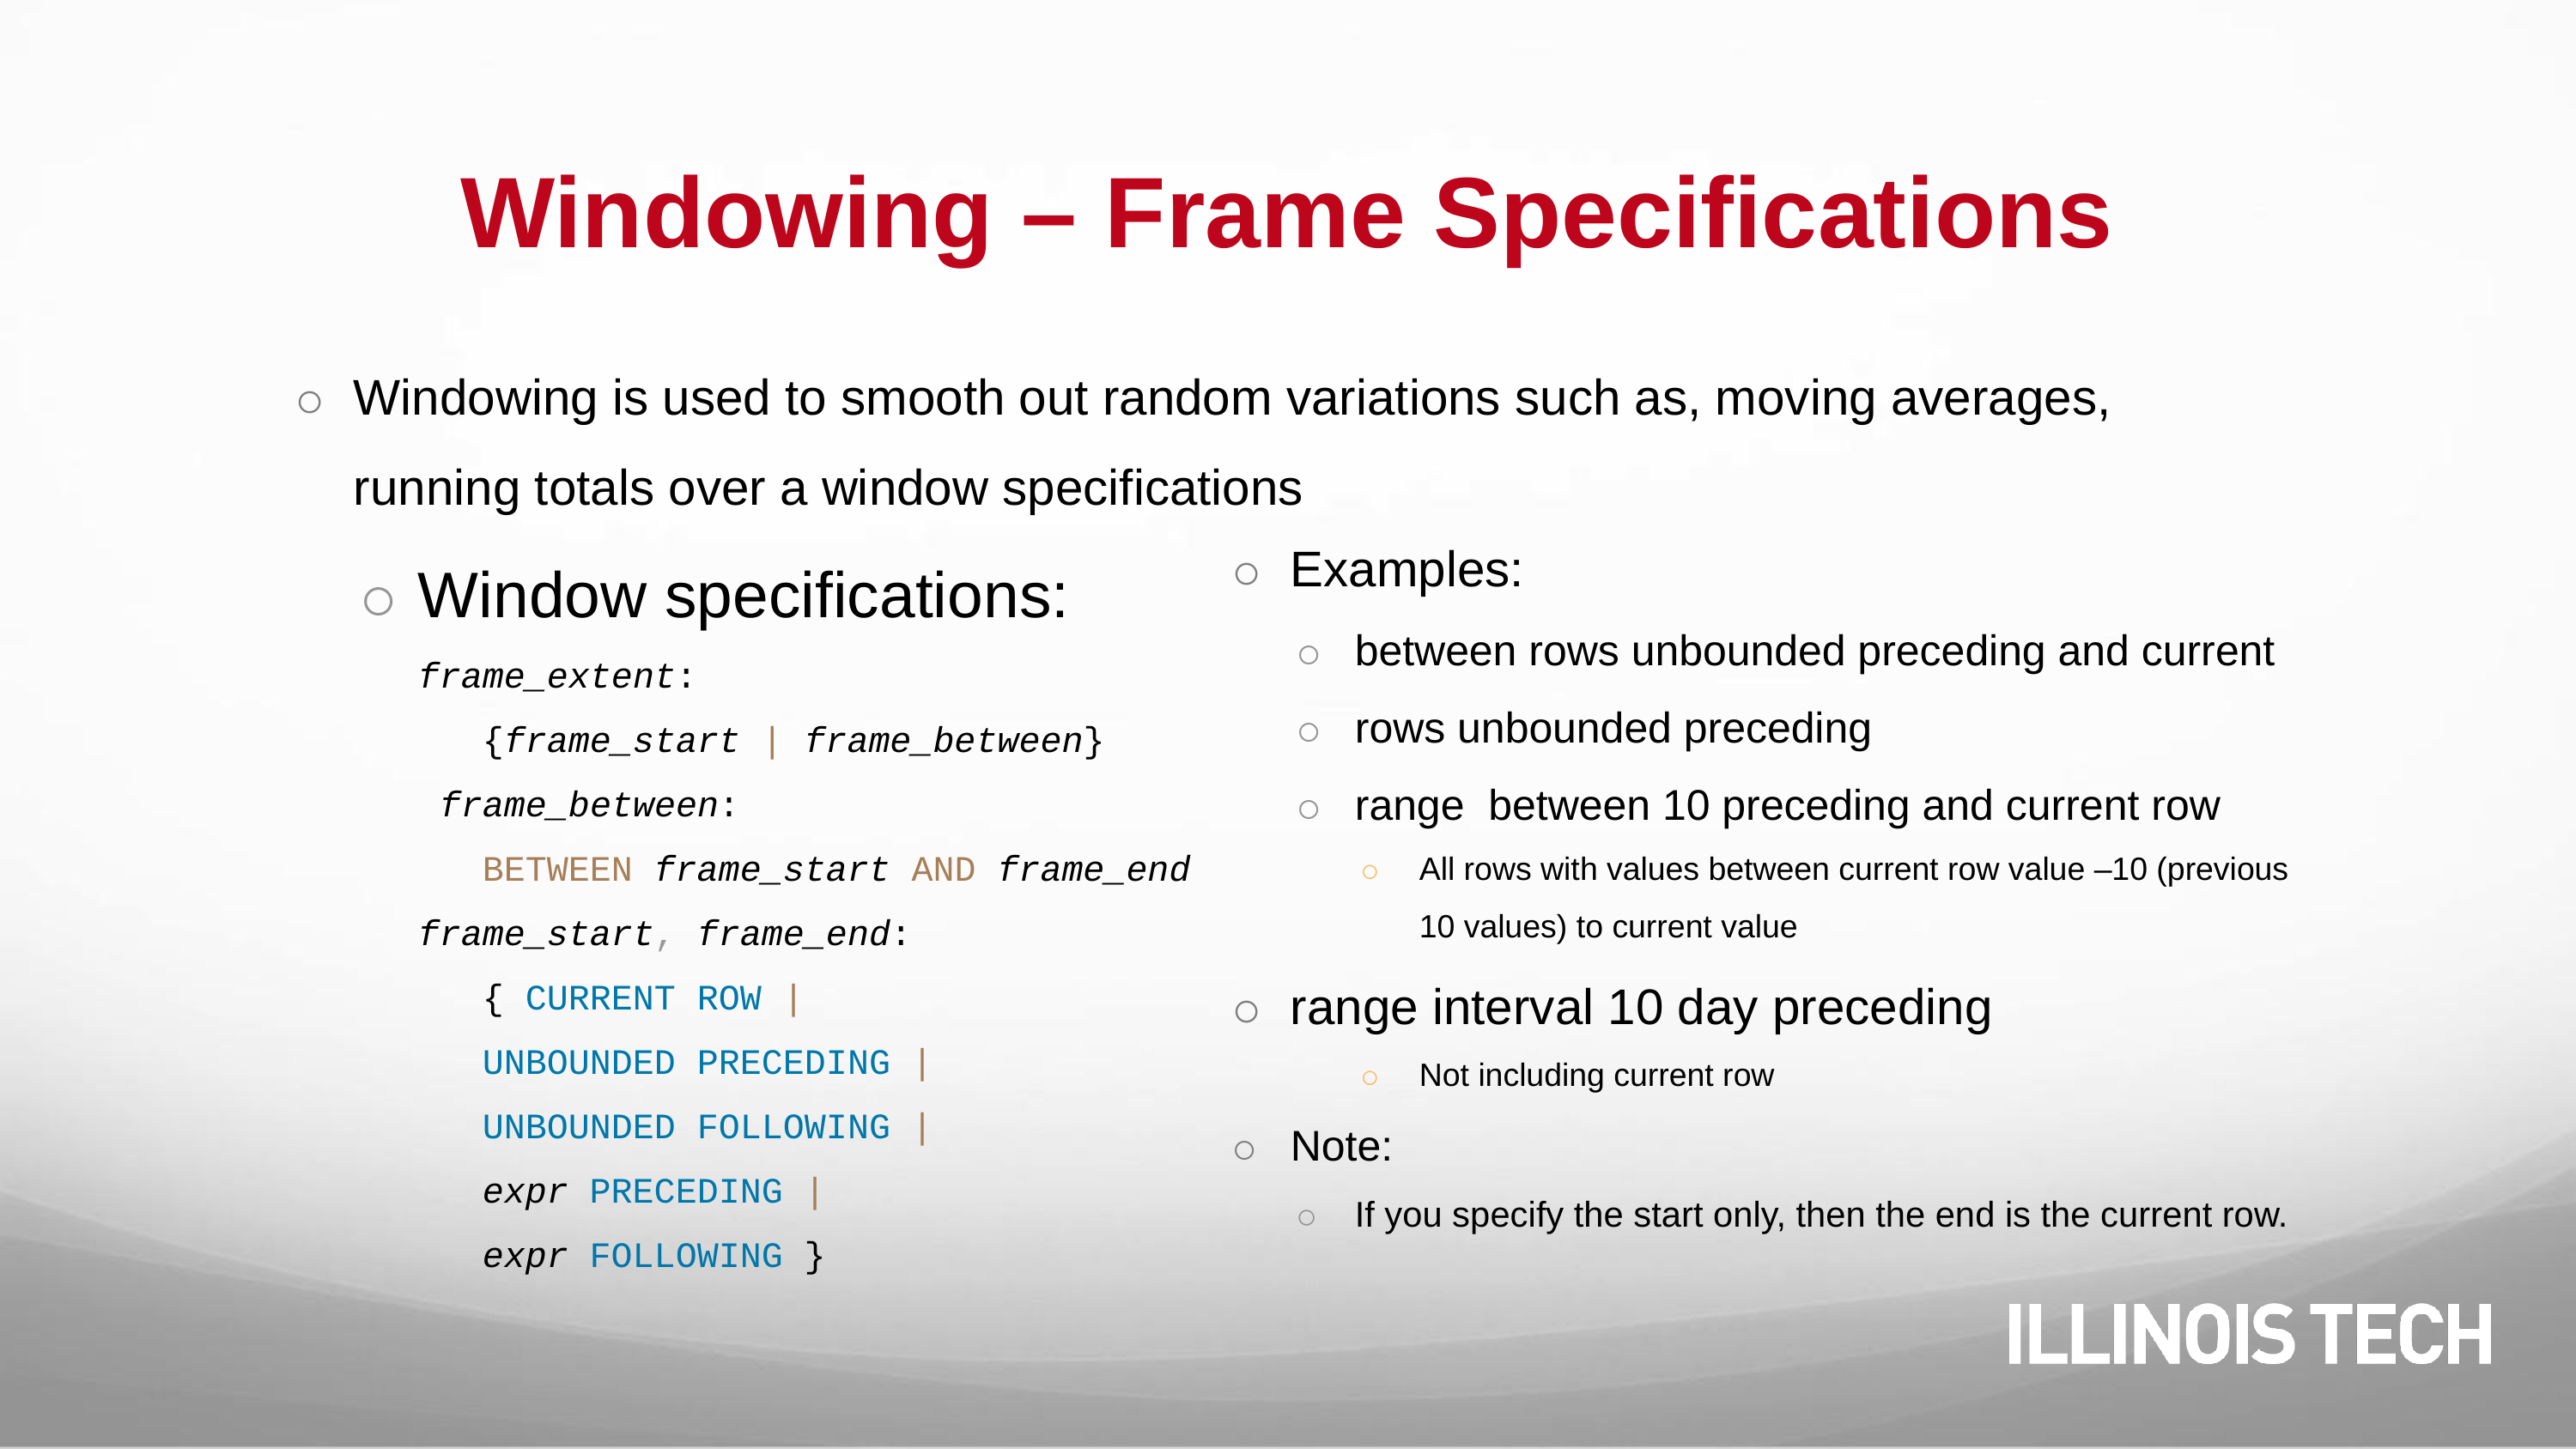

# Windowing – Frame Specifications
Windowing is used to smooth out random variations such as, moving averages, running totals over a window specifications
Window specifications:
frame_extent:
{frame_start | frame_between}
 frame_between:
BETWEEN frame_start AND frame_end
frame_start, frame_end:
{ CURRENT ROW |
UNBOUNDED PRECEDING |
UNBOUNDED FOLLOWING |
expr PRECEDING |
expr FOLLOWING }

Examples:
between rows unbounded preceding and current
rows unbounded preceding
range  between 10 preceding and current row
All rows with values between current row value –10 (previous 10 values) to current value
range interval 10 day preceding
Not including current row
Note:
If you specify the start only, then the end is the current row.